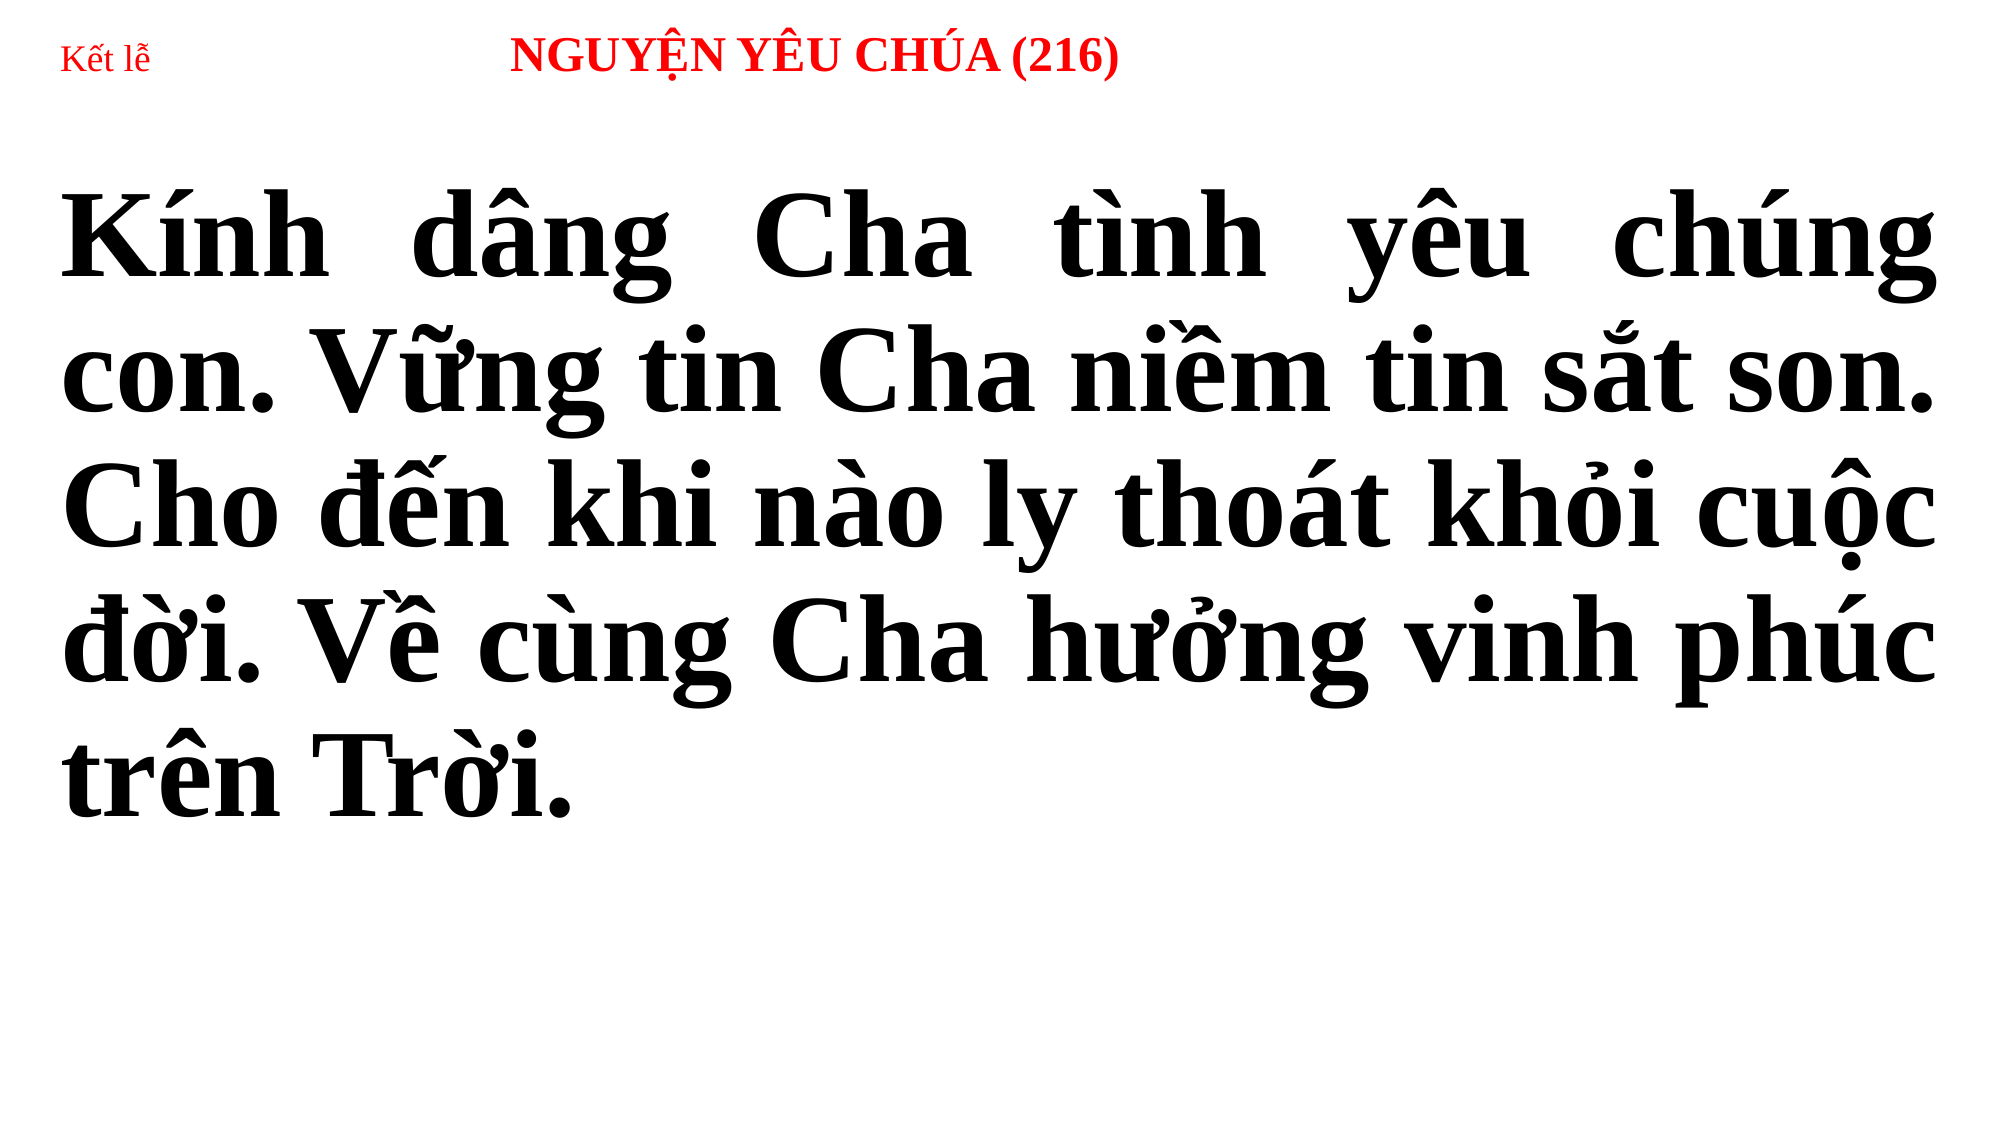

# Kết lễ                             	NGUYỆN YÊU CHÚA (216)
Kính dâng Cha tình yêu chúng con. Vững tin Cha niềm tin sắt son. Cho đến khi nào ly thoát khỏi cuộc đời. Về cùng Cha hưởng vinh phúc trên Trời.